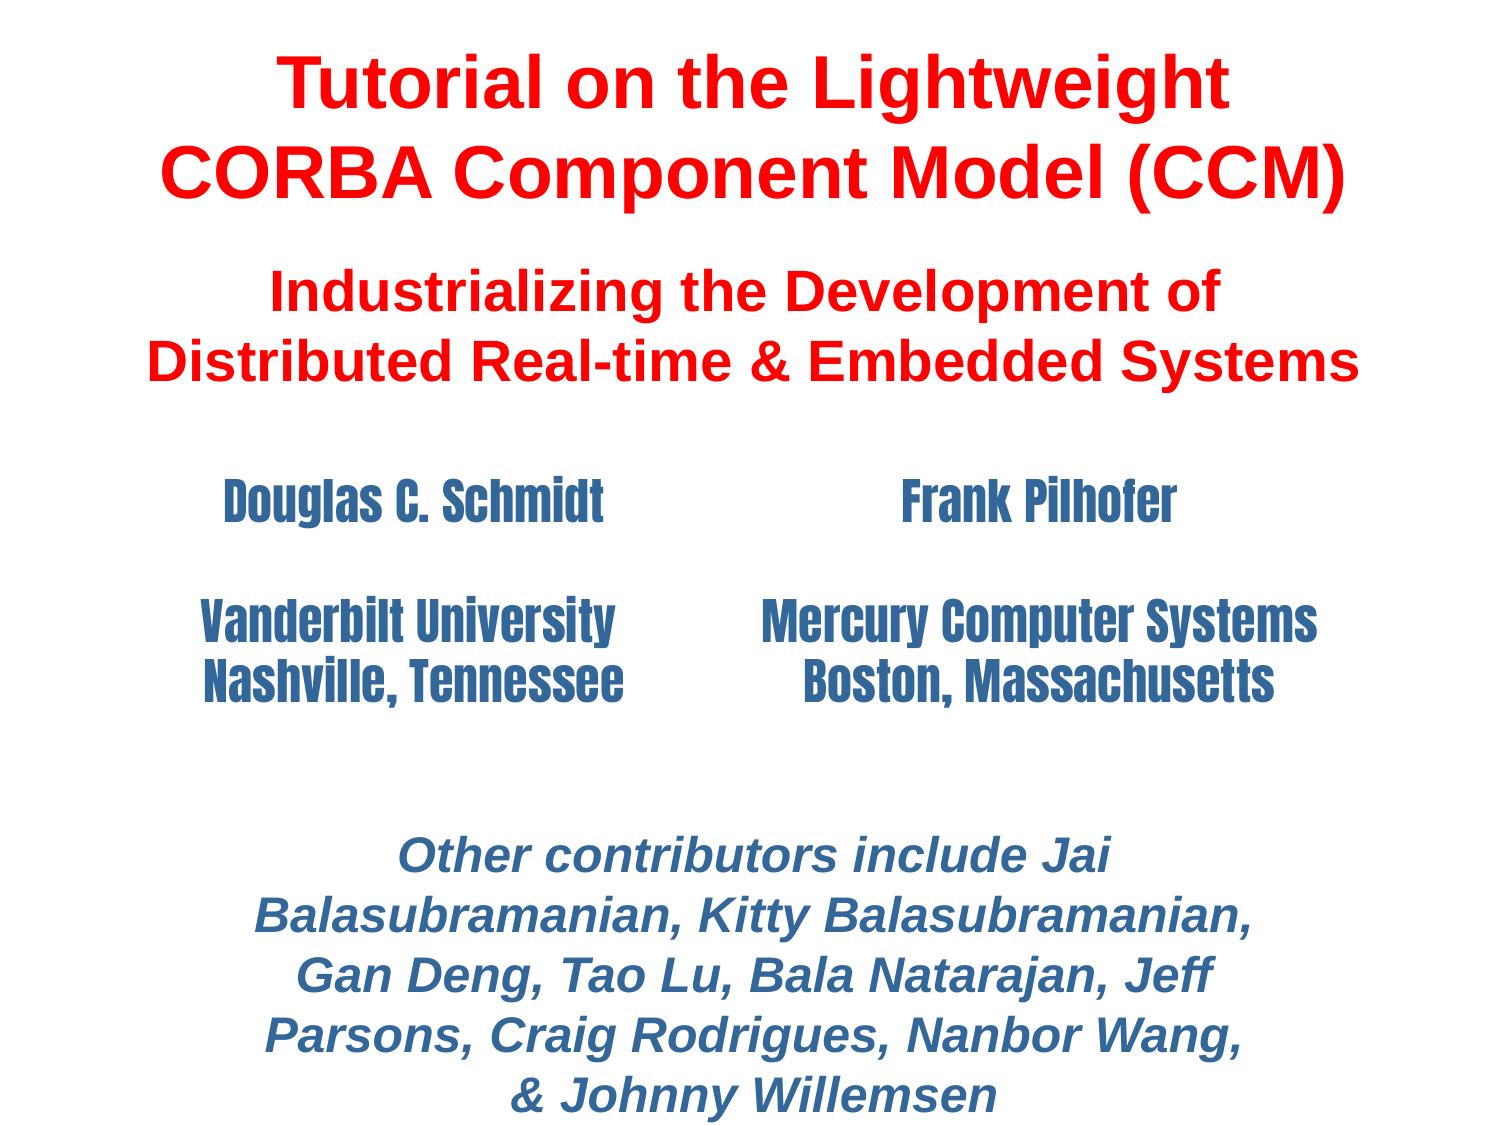

# Tutorial on the Lightweight CORBA Component Model (CCM) Industrializing the Development of Distributed Real-time & Embedded Systems

Douglas C. Schmidt

Vanderbilt University
Nashville, Tennessee
Frank Pilhofer

Mercury Computer Systems
Boston, Massachusetts
Other contributors include Jai Balasubramanian, Kitty Balasubramanian, Gan Deng, Tao Lu, Bala Natarajan, Jeff Parsons, Craig Rodrigues, Nanbor Wang, & Johnny Willemsen